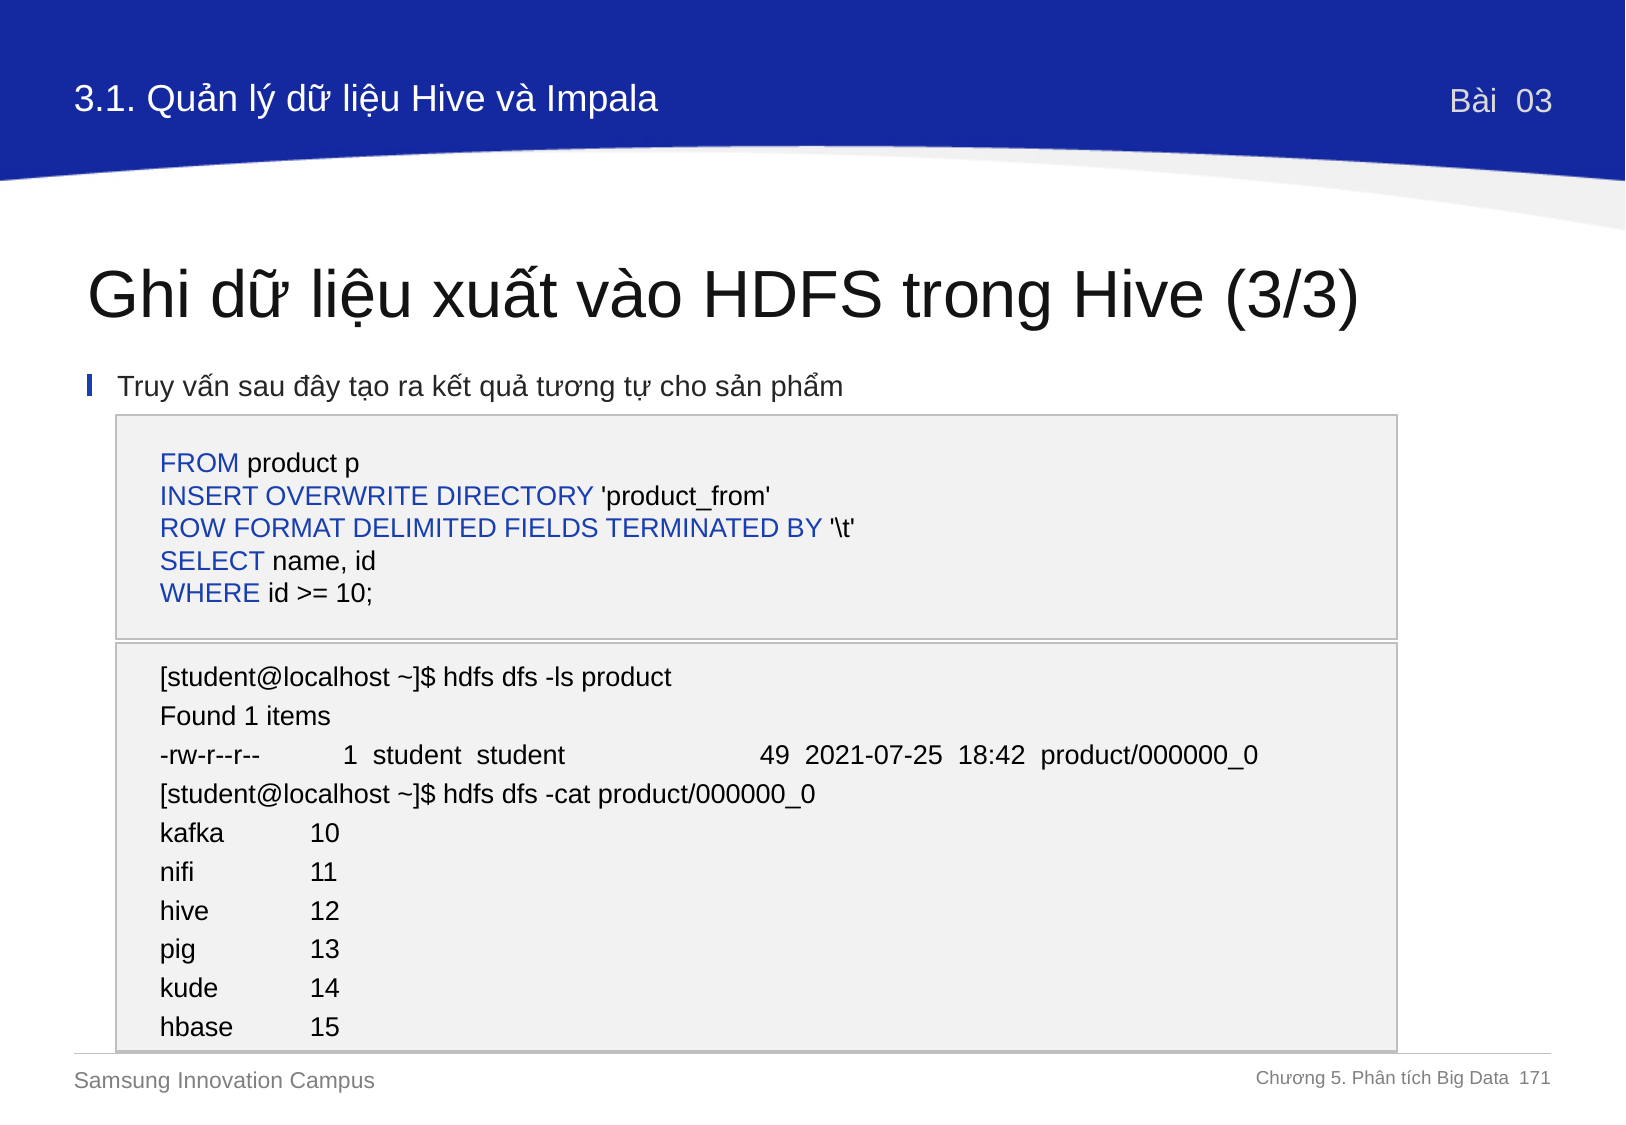

3.1. Quản lý dữ liệu Hive và Impala
Bài  03
Ghi dữ liệu xuất vào HDFS trong Hive (3/3)
Truy vấn sau đây tạo ra kết quả tương tự cho sản phẩm
﻿FROM product p
INSERT OVERWRITE DIRECTORY 'product_from'
ROW FORMAT DELIMITED FIELDS TERMINATED BY '\t'
SELECT name, id
WHERE id >= 10;
[student@localhost ~]$ hdfs dfs -ls product
Found 1 items
-rw-r--r--           1  student  student		49  2021-07-25  18:42  product/000000_0
[student@localhost ~]$ hdfs dfs -cat product/000000_0
kafka	10
nifi	11
hive	12
pig	13
kude	14
hbase	15